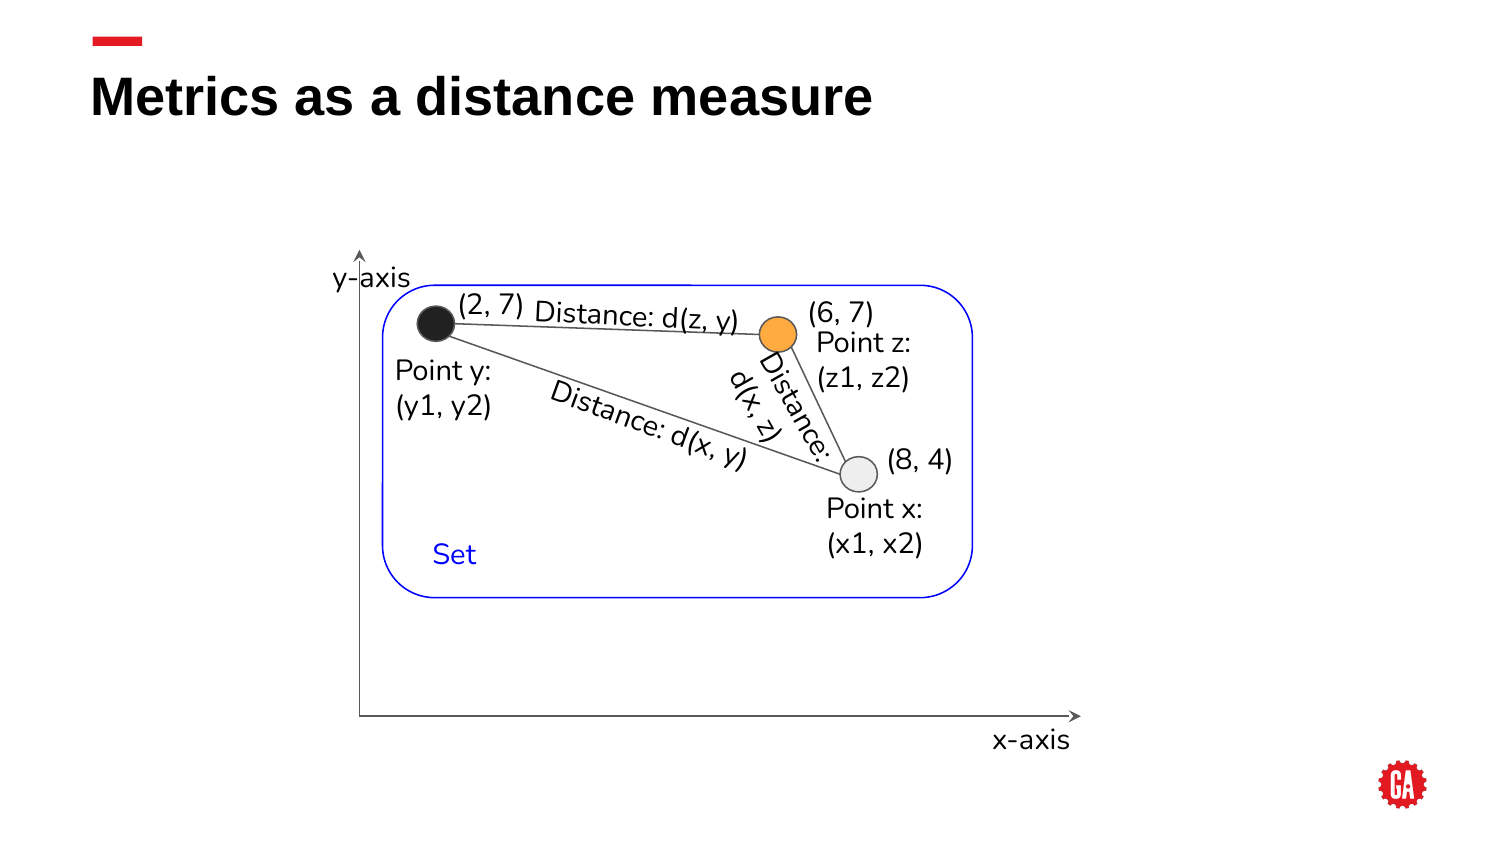

# Metrics as a distance measure
y-axis
(2, 7)
(6, 7)
Distance: d(z, y)

Point z: (z1, z2)

Point y: (y1, y2)
Distance: d(x, z)
Distance: d(x, y)
(8, 4)

Point x: (x1, x2)
Set
x-axis